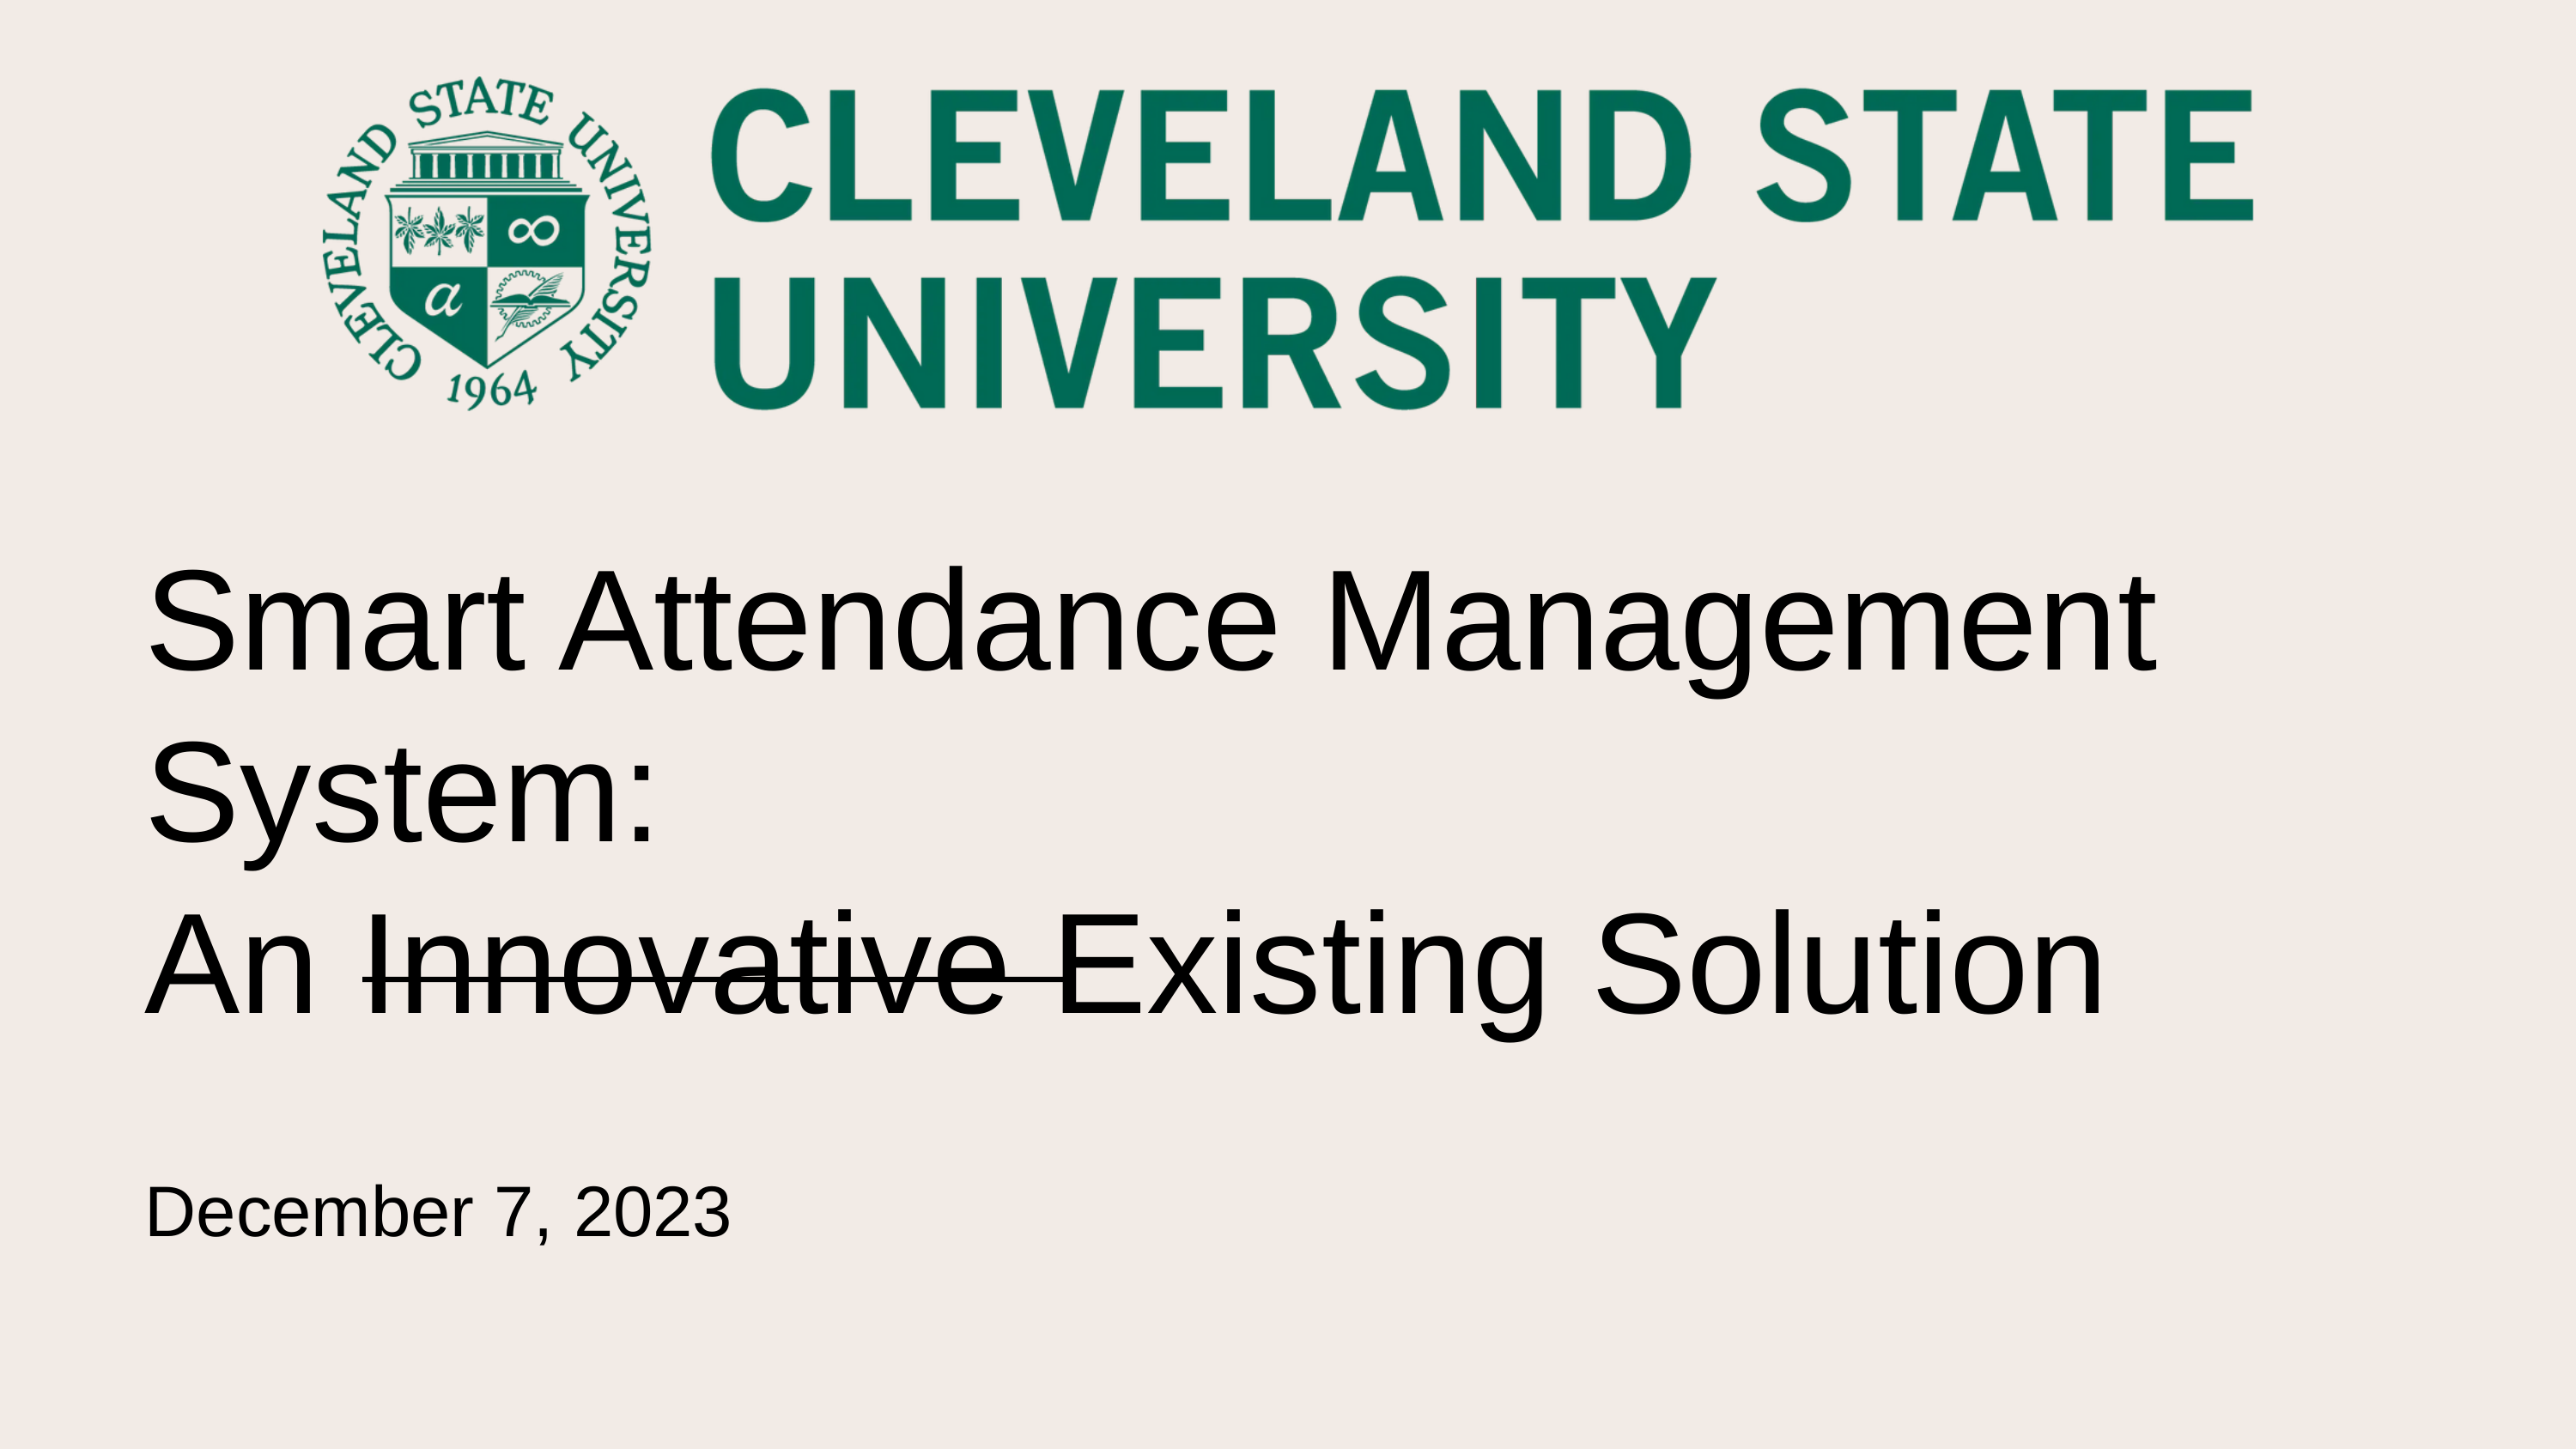

Smart Attendance Management System:
An Innovative Existing Solution

December 7, 2023